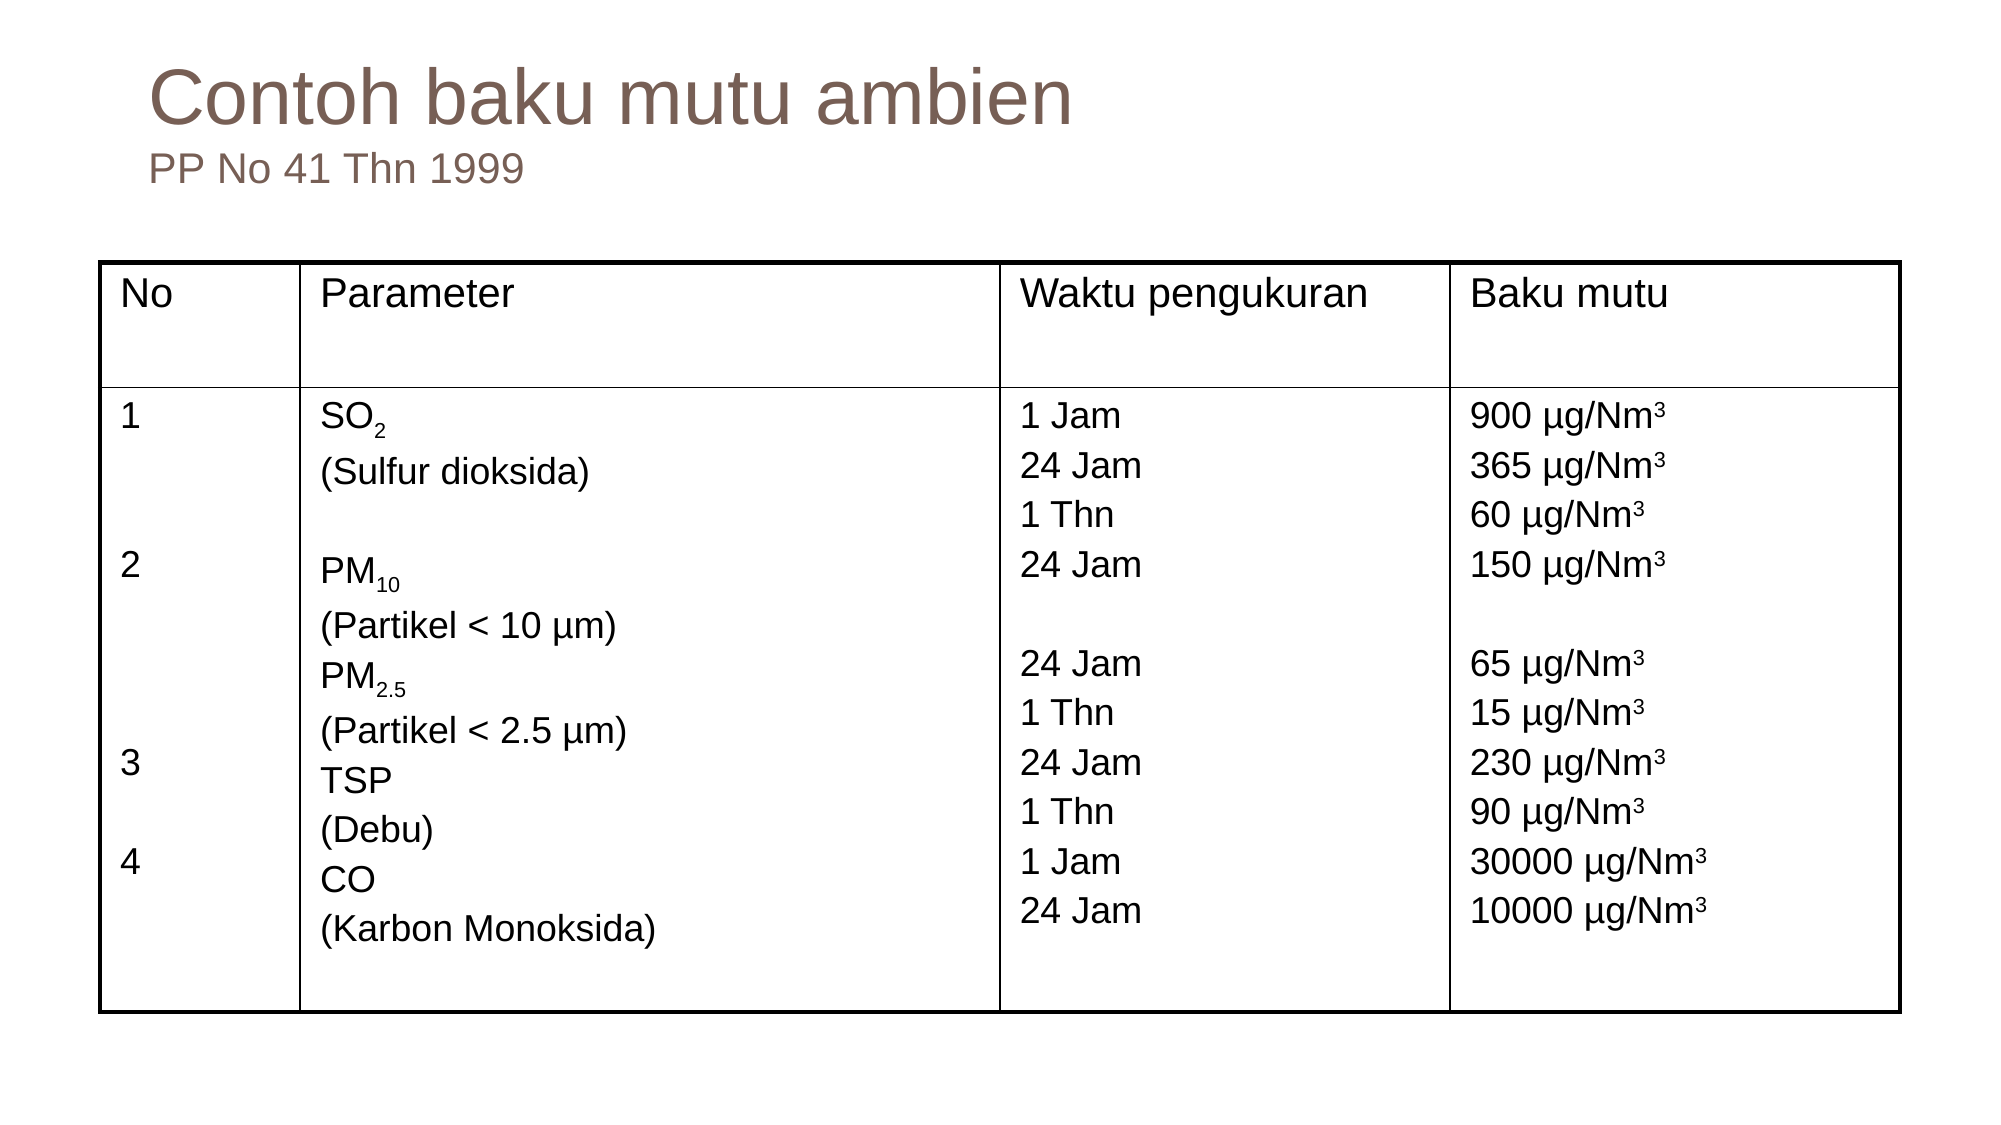

Contoh baku mutu ambien
PP No 41 Thn 1999
| No | Parameter | Waktu pengukuran | Baku mutu |
| --- | --- | --- | --- |
| 1 2 3 4 | SO2 (Sulfur dioksida) PM10 (Partikel < 10 µm) PM2.5 (Partikel < 2.5 µm) TSP (Debu) CO (Karbon Monoksida) | 1 Jam 24 Jam 1 Thn 24 Jam 24 Jam 1 Thn 24 Jam 1 Thn 1 Jam 24 Jam | 900 µg/Nm3 365 µg/Nm3 60 µg/Nm3 150 µg/Nm3 65 µg/Nm3 15 µg/Nm3 230 µg/Nm3 90 µg/Nm3 30000 µg/Nm3 10000 µg/Nm3 |